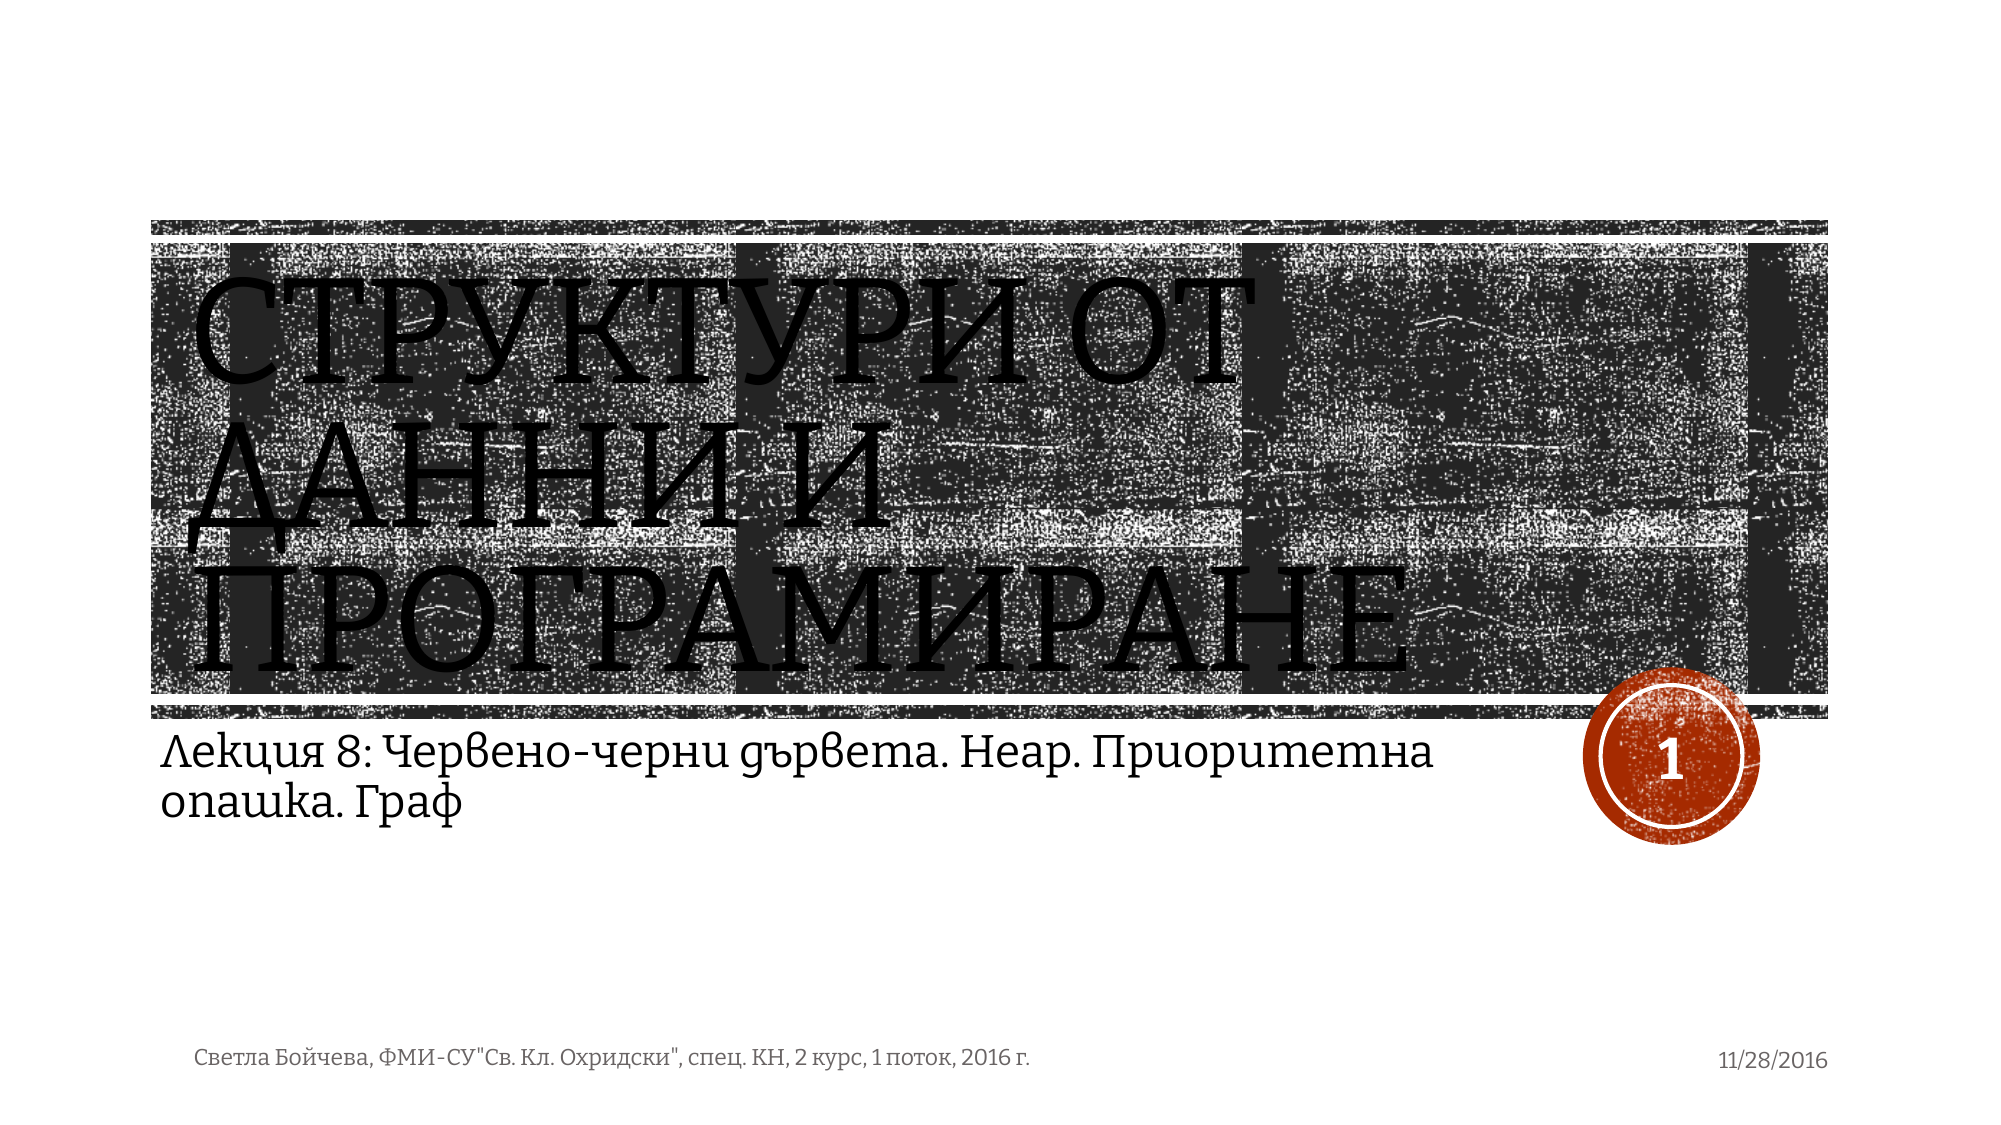

# СТРУКТУРИ ОТ ДАННИ И ПРОГРАМИРАНЕ
1
Лекция 8: Червено-черни дървета. Heap. Приоритетна опашка. Граф
Светла Бойчева, ФМИ-СУ"Св. Кл. Охридски", спец. КН, 2 курс, 1 поток, 2016 г.
11/28/2016